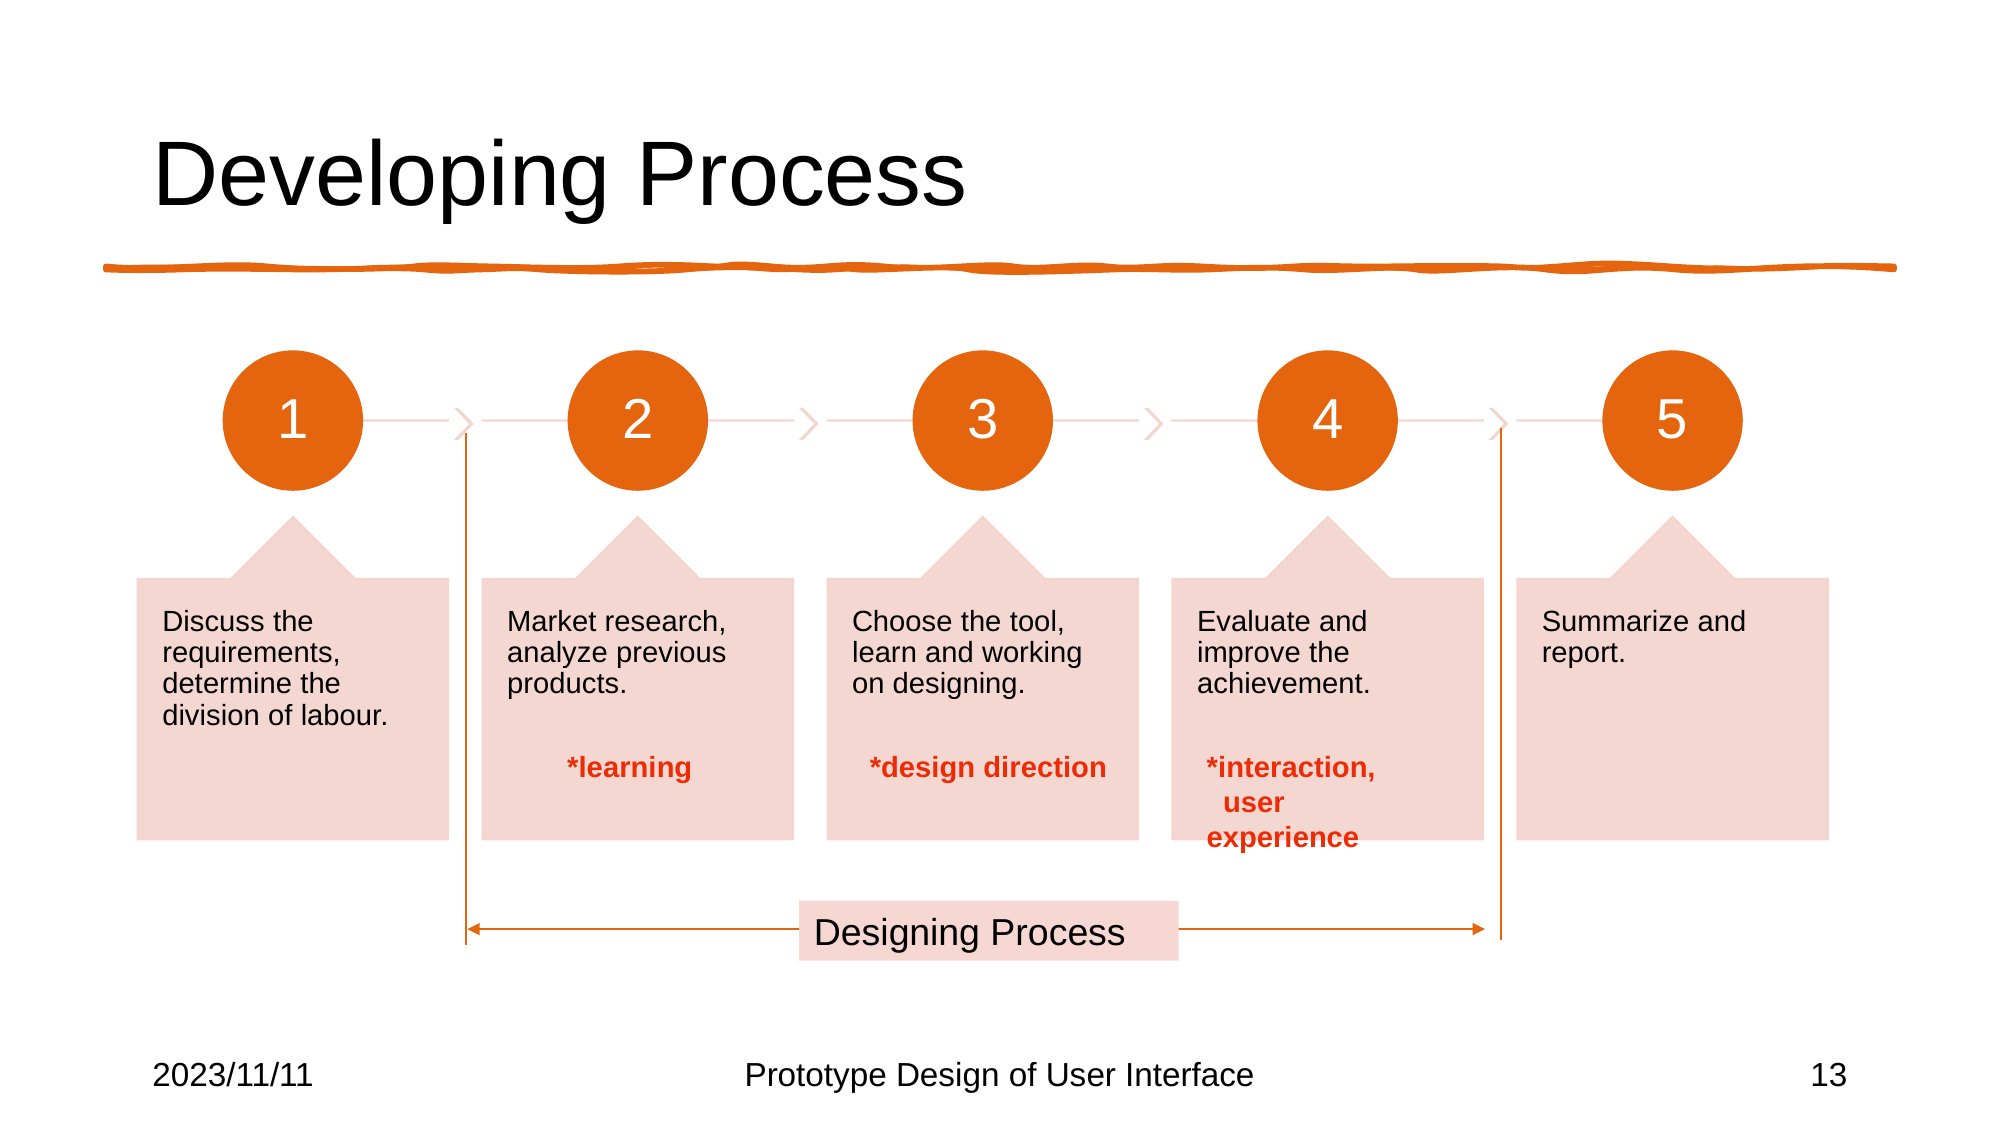

# Developing Process
1
Discuss the requirements,  determine the division of labour.
2
Market research, analyze previous products.
3
Choose the tool, learn and working on designing.
4
Evaluate and improve the achievement.
5
Summarize and report.
*learning
*interaction,
  user experience
*design direction
Designing Process
2023/11/11
Prototype Design of User Interface
13